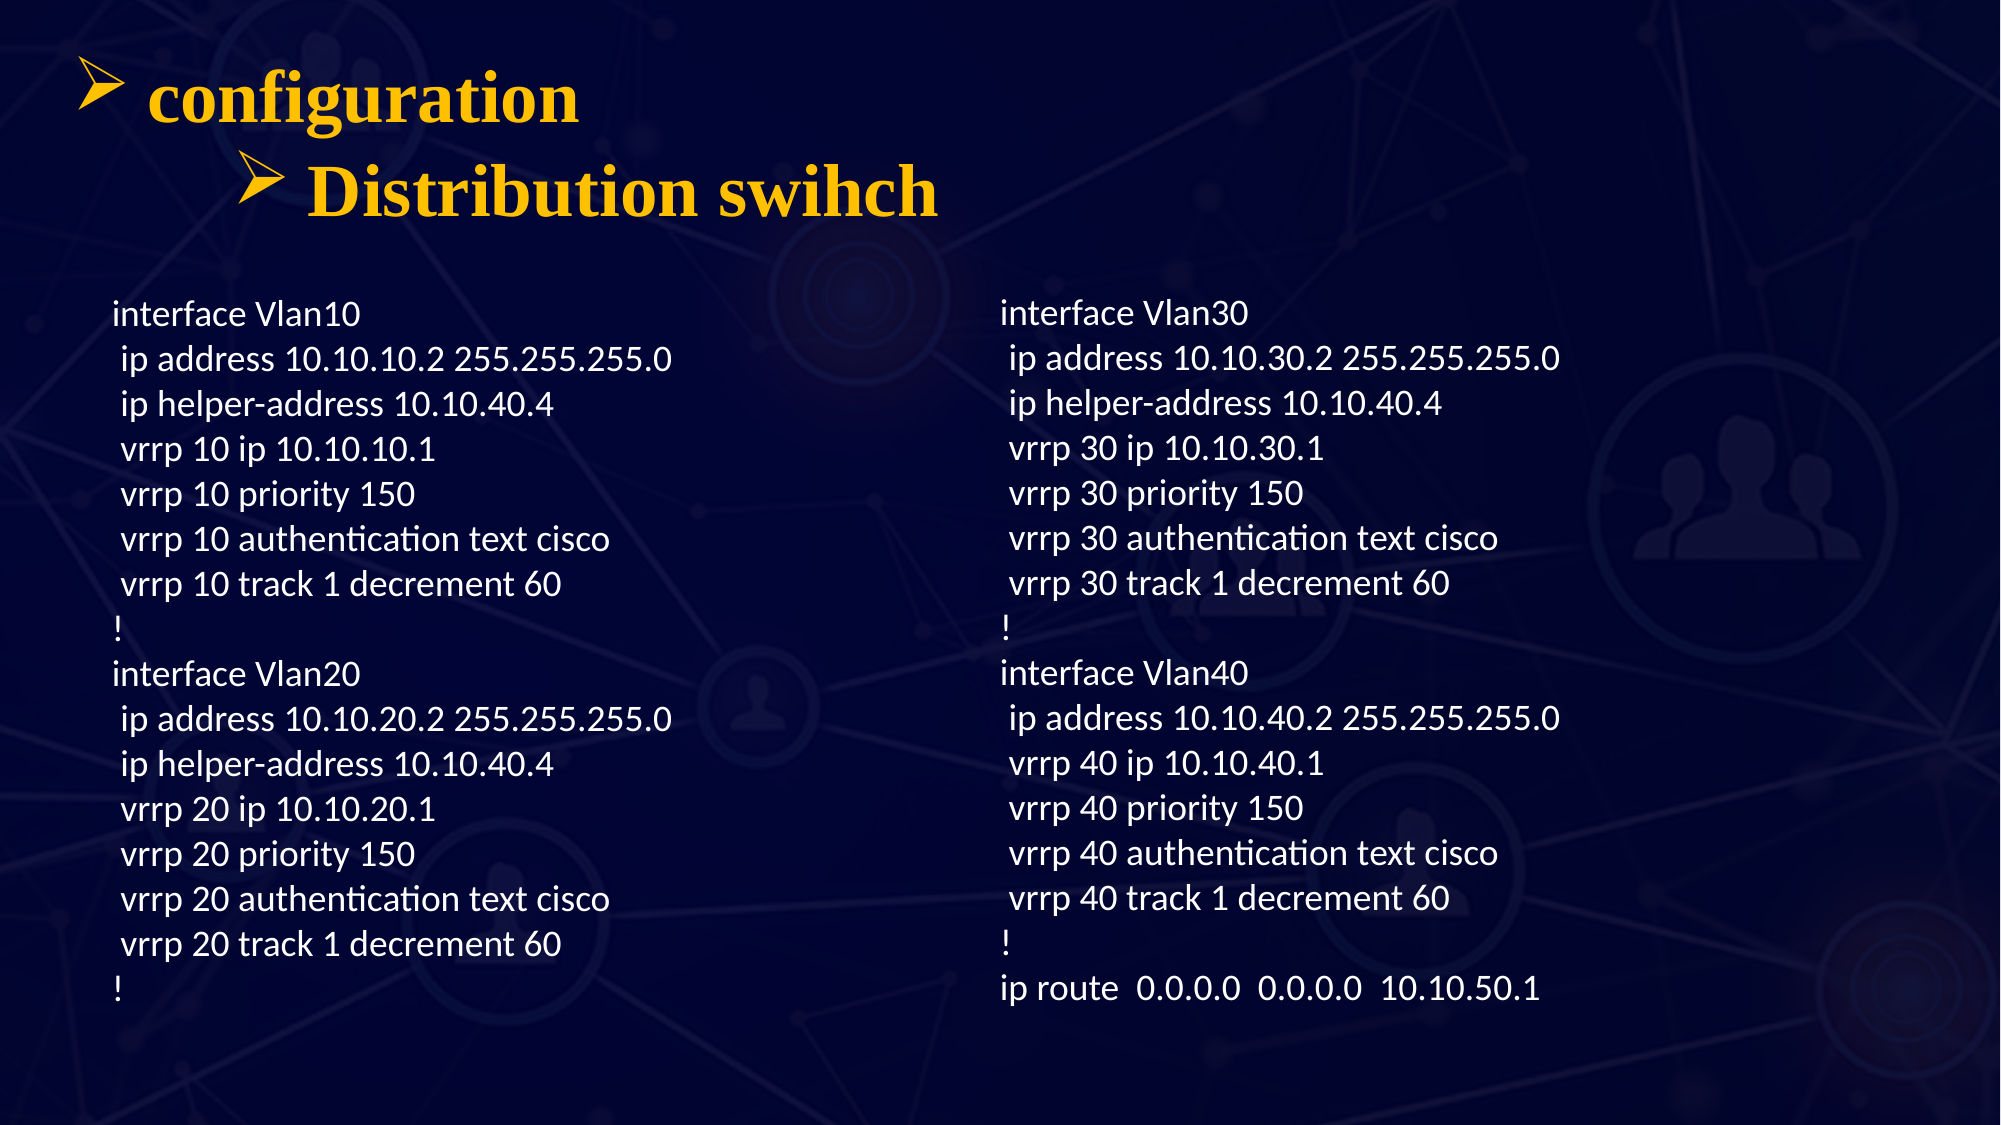

configuration
Distribution swihch
interface Vlan30
 ip address 10.10.30.2 255.255.255.0
 ip helper-address 10.10.40.4
 vrrp 30 ip 10.10.30.1
 vrrp 30 priority 150
 vrrp 30 authentication text cisco
 vrrp 30 track 1 decrement 60
!
interface Vlan40
 ip address 10.10.40.2 255.255.255.0
 vrrp 40 ip 10.10.40.1
 vrrp 40 priority 150
 vrrp 40 authentication text cisco
 vrrp 40 track 1 decrement 60
!
ip route  0.0.0.0  0.0.0.0  10.10.50.1

interface Vlan10
 ip address 10.10.10.2 255.255.255.0
 ip helper-address 10.10.40.4
 vrrp 10 ip 10.10.10.1
 vrrp 10 priority 150
 vrrp 10 authentication text cisco
 vrrp 10 track 1 decrement 60
!
interface Vlan20
 ip address 10.10.20.2 255.255.255.0
 ip helper-address 10.10.40.4
 vrrp 20 ip 10.10.20.1
 vrrp 20 priority 150
 vrrp 20 authentication text cisco
 vrrp 20 track 1 decrement 60
!